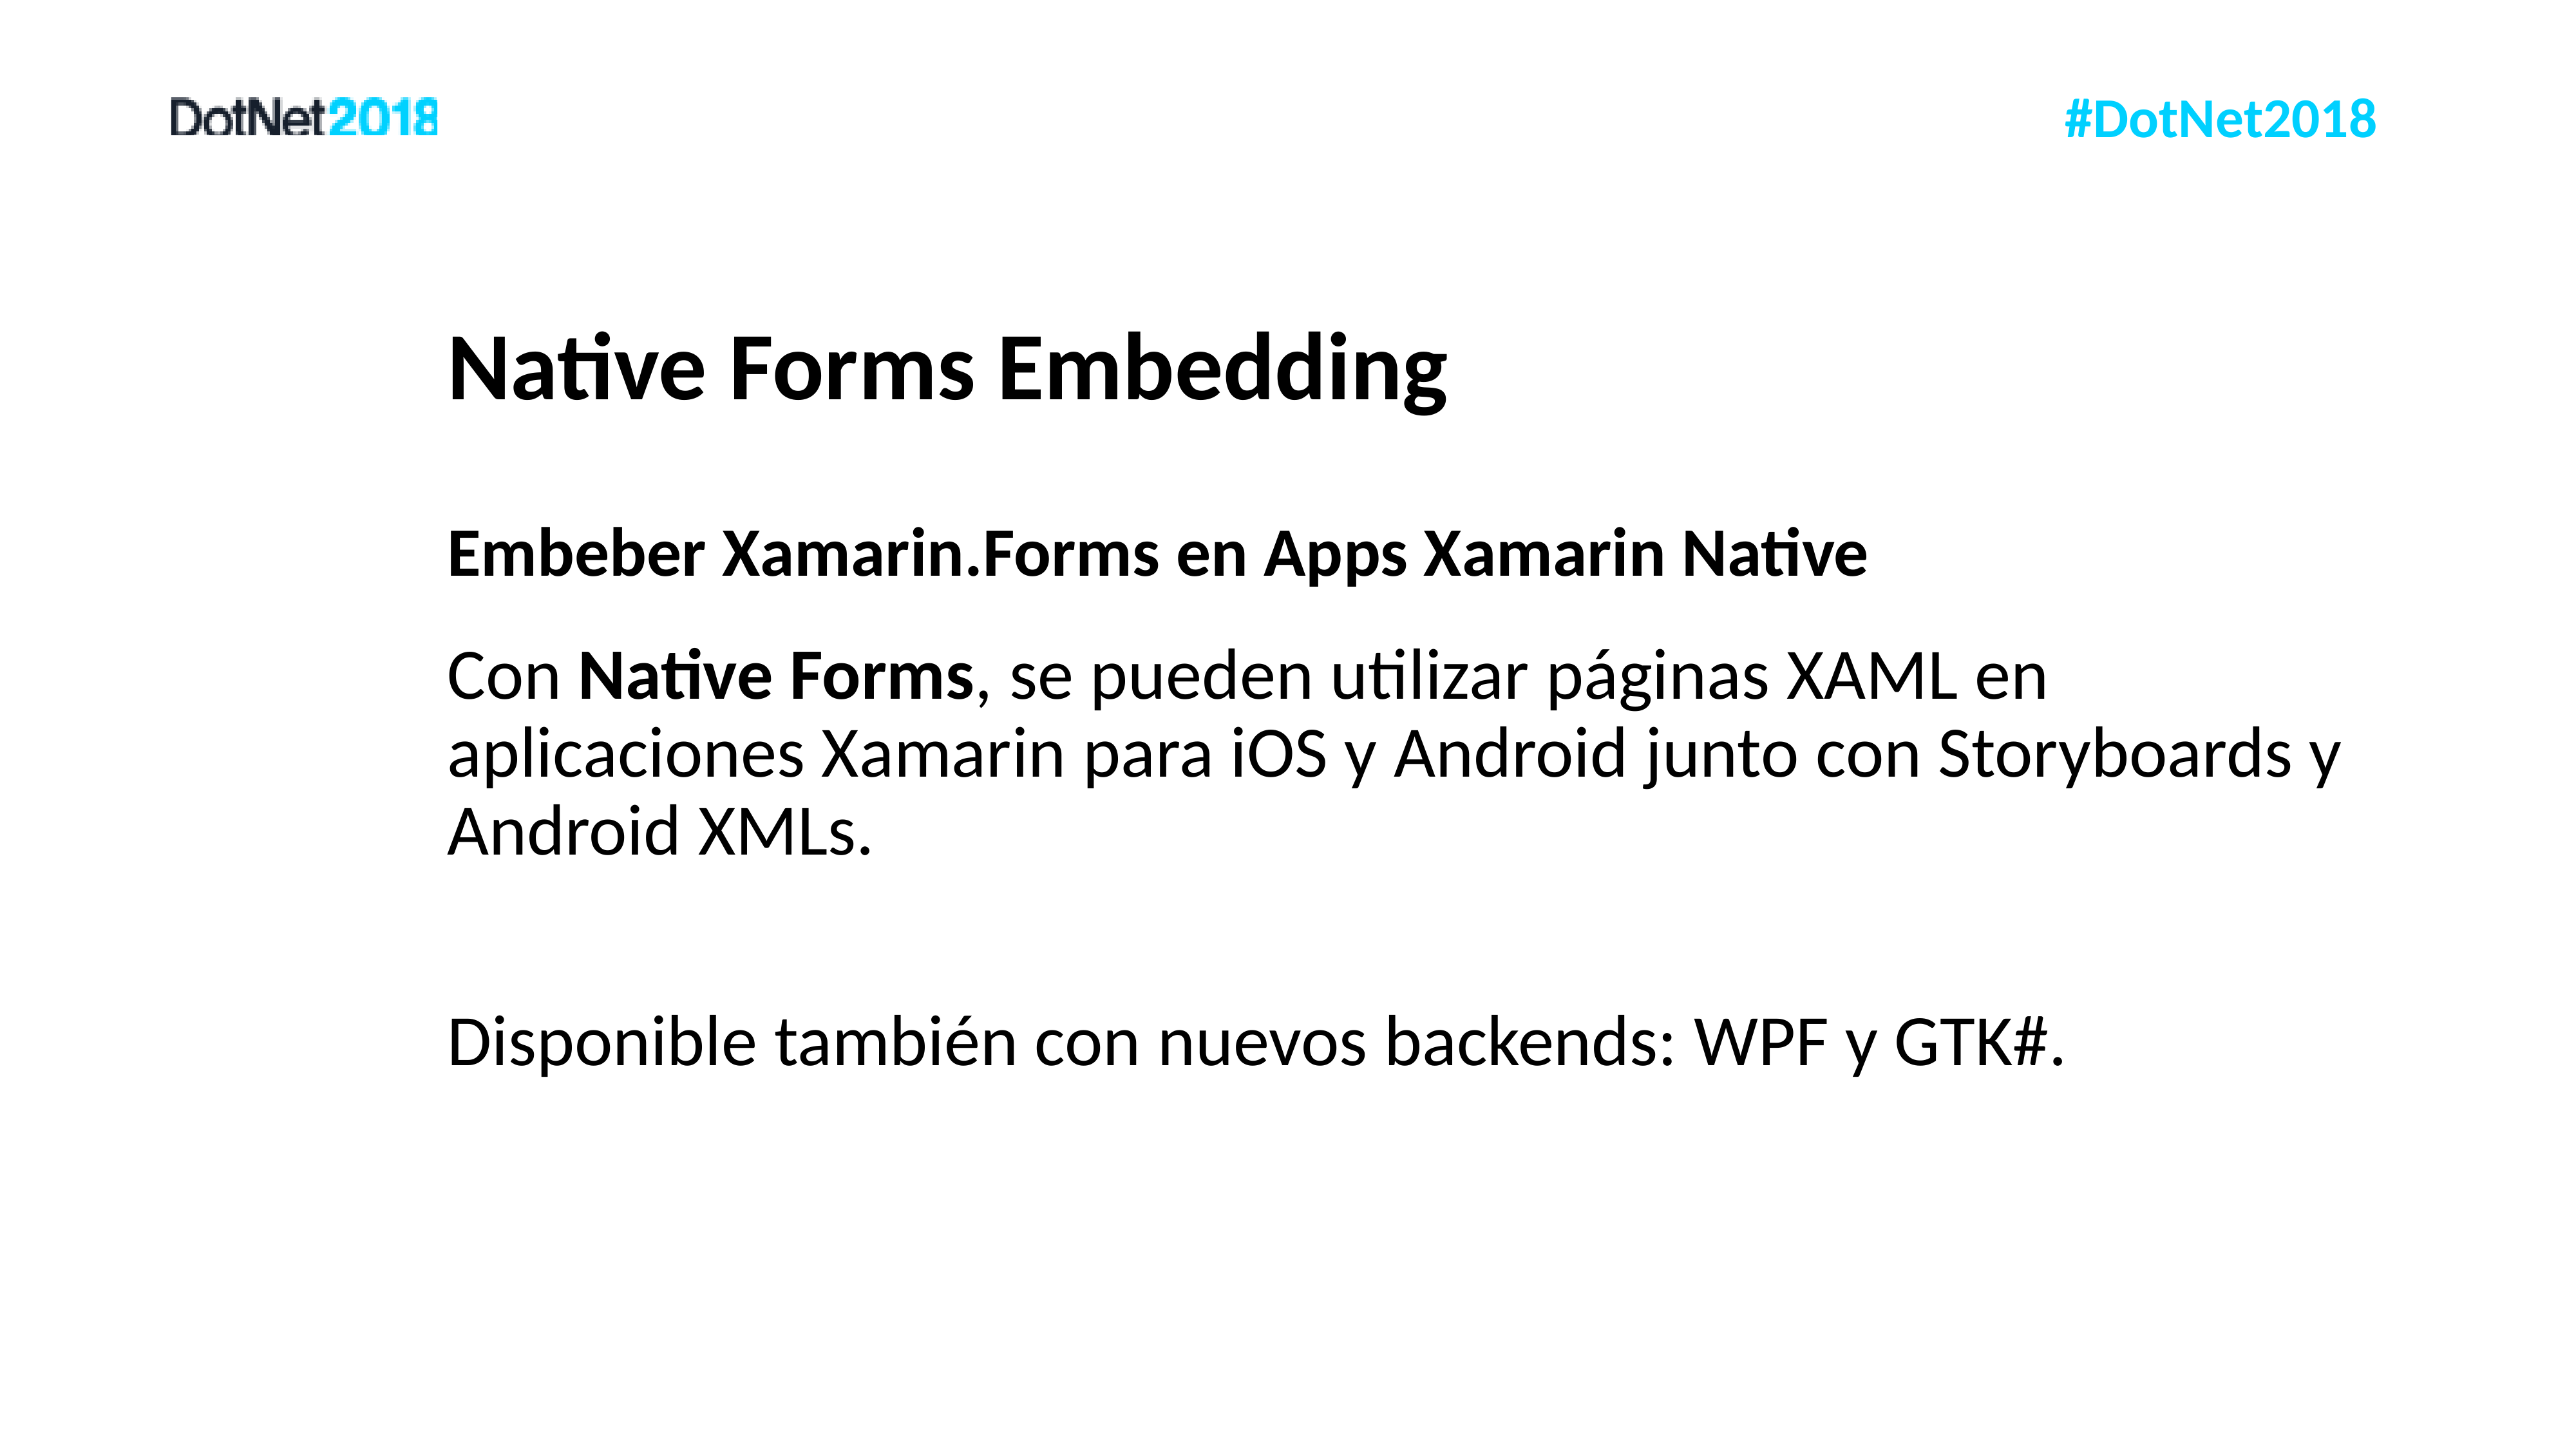

# Native Forms Embedding
Embeber Xamarin.Forms en Apps Xamarin Native
Con Native Forms, se pueden utilizar páginas XAML en aplicaciones Xamarin para iOS y Android junto con Storyboards y Android XMLs.

Disponible también con nuevos backends: WPF y GTK#.